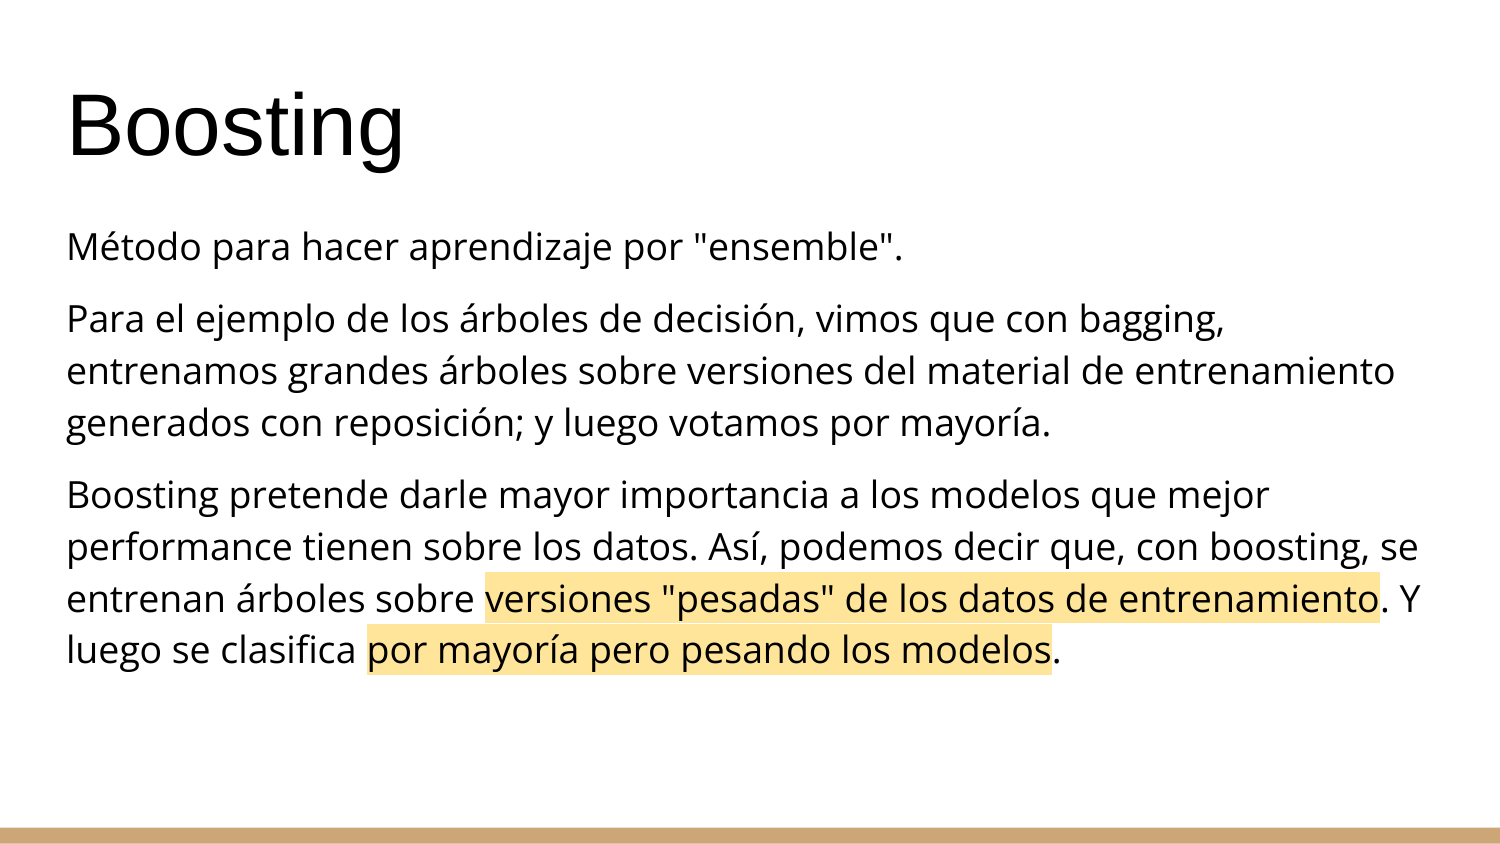

# Boosting
Método para hacer aprendizaje por "ensemble".
Para el ejemplo de los árboles de decisión, vimos que con bagging, entrenamos grandes árboles sobre versiones del material de entrenamiento generados con reposición; y luego votamos por mayoría.
Boosting pretende darle mayor importancia a los modelos que mejor performance tienen sobre los datos. Así, podemos decir que, con boosting, se entrenan árboles sobre versiones "pesadas" de los datos de entrenamiento. Y luego se clasifica por mayoría pero pesando los modelos.